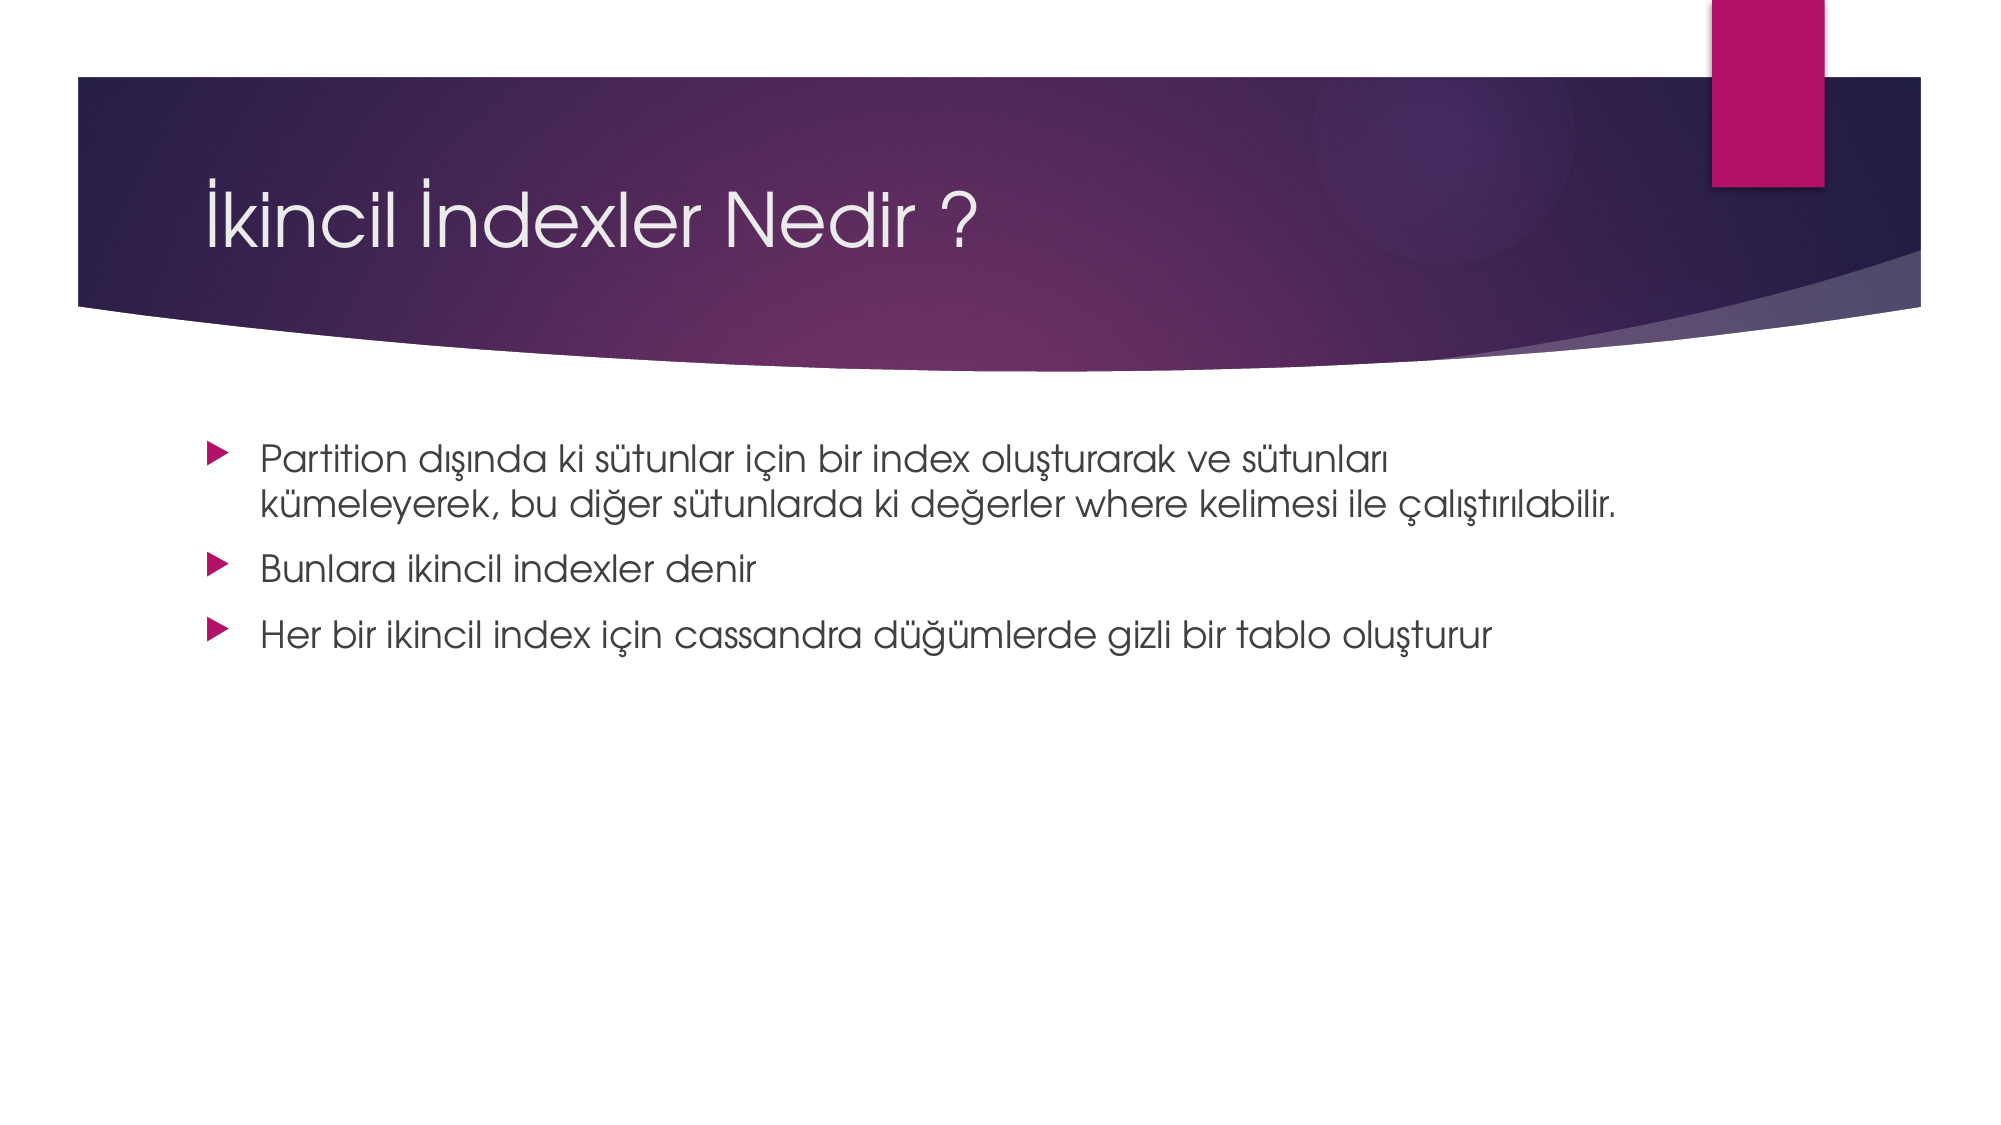

# İkincil İndexler Nedir ?
Partition dışında ki sütunlar için bir index oluşturarak ve sütunları kümeleyerek, bu diğer sütunlarda ki değerler where kelimesi ile çalıştırılabilir.
Bunlara ikincil indexler denir
Her bir ikincil index için cassandra düğümlerde gizli bir tablo oluşturur